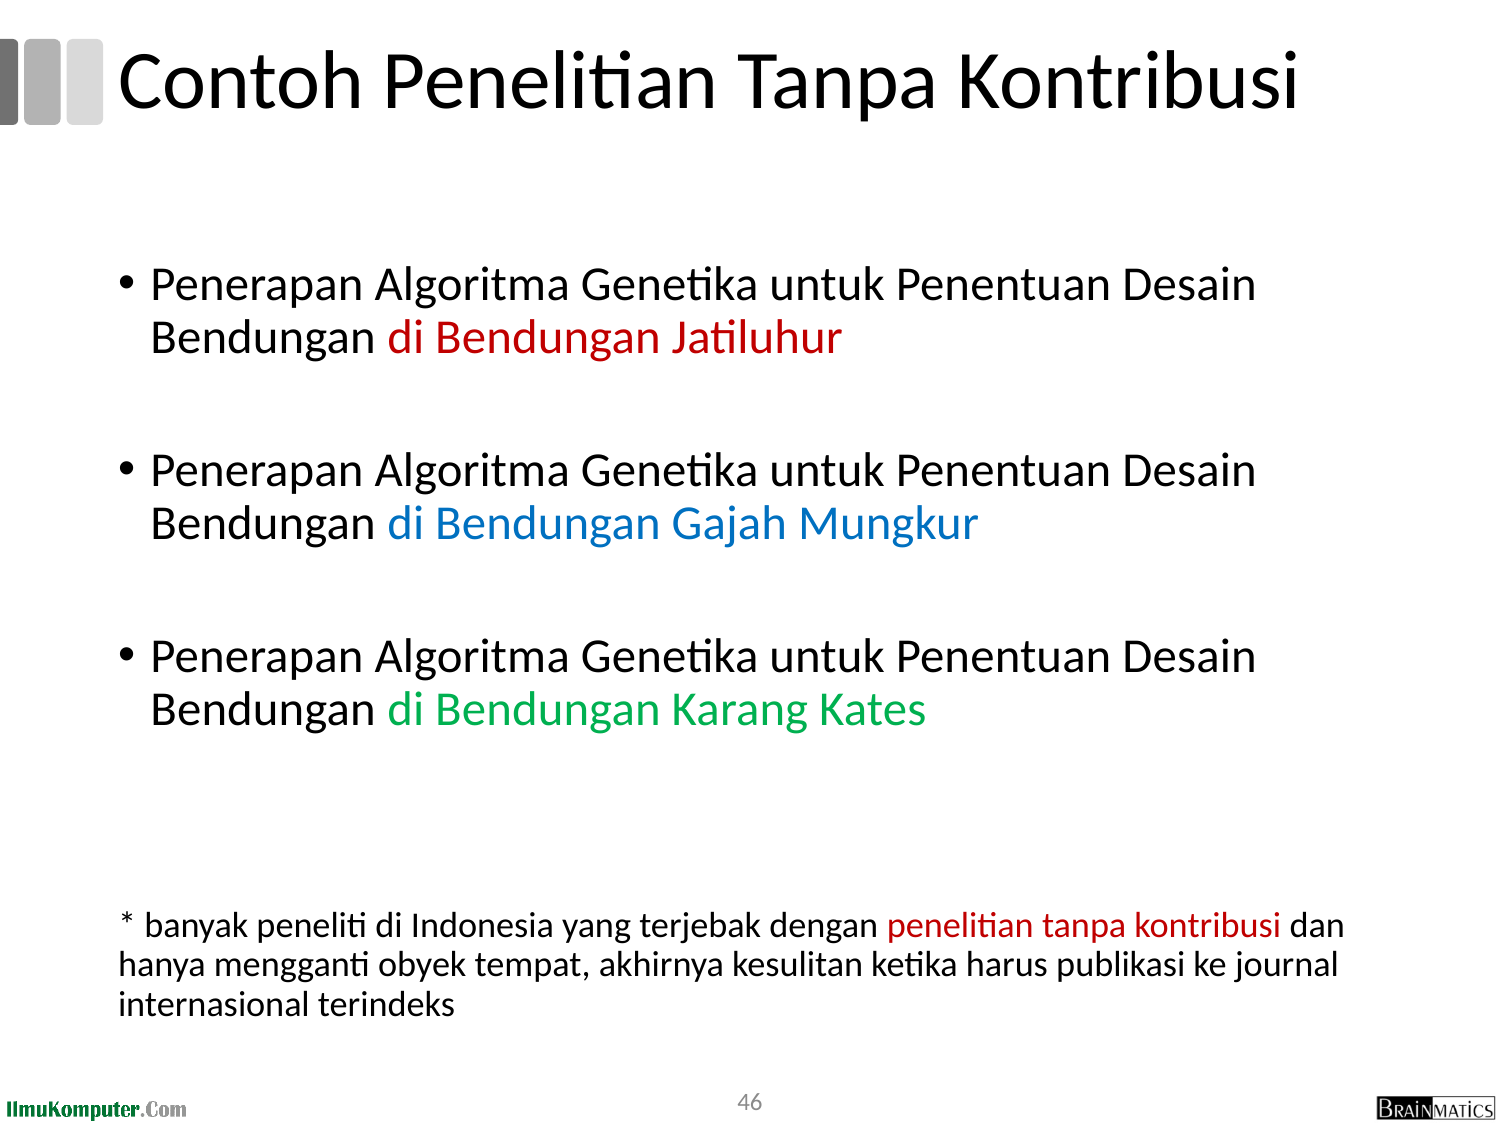

# Contoh Penelitian Tanpa Kontribusi
Penerapan Algoritma Genetika untuk Penentuan Desain Bendungan di Bendungan Jatiluhur

Penerapan Algoritma Genetika untuk Penentuan Desain Bendungan di Bendungan Gajah Mungkur

Penerapan Algoritma Genetika untuk Penentuan Desain Bendungan di Bendungan Karang Kates

* banyak peneliti di Indonesia yang terjebak dengan penelitian tanpa kontribusi dan hanya mengganti obyek tempat, akhirnya kesulitan ketika harus publikasi ke journal internasional terindeks
46